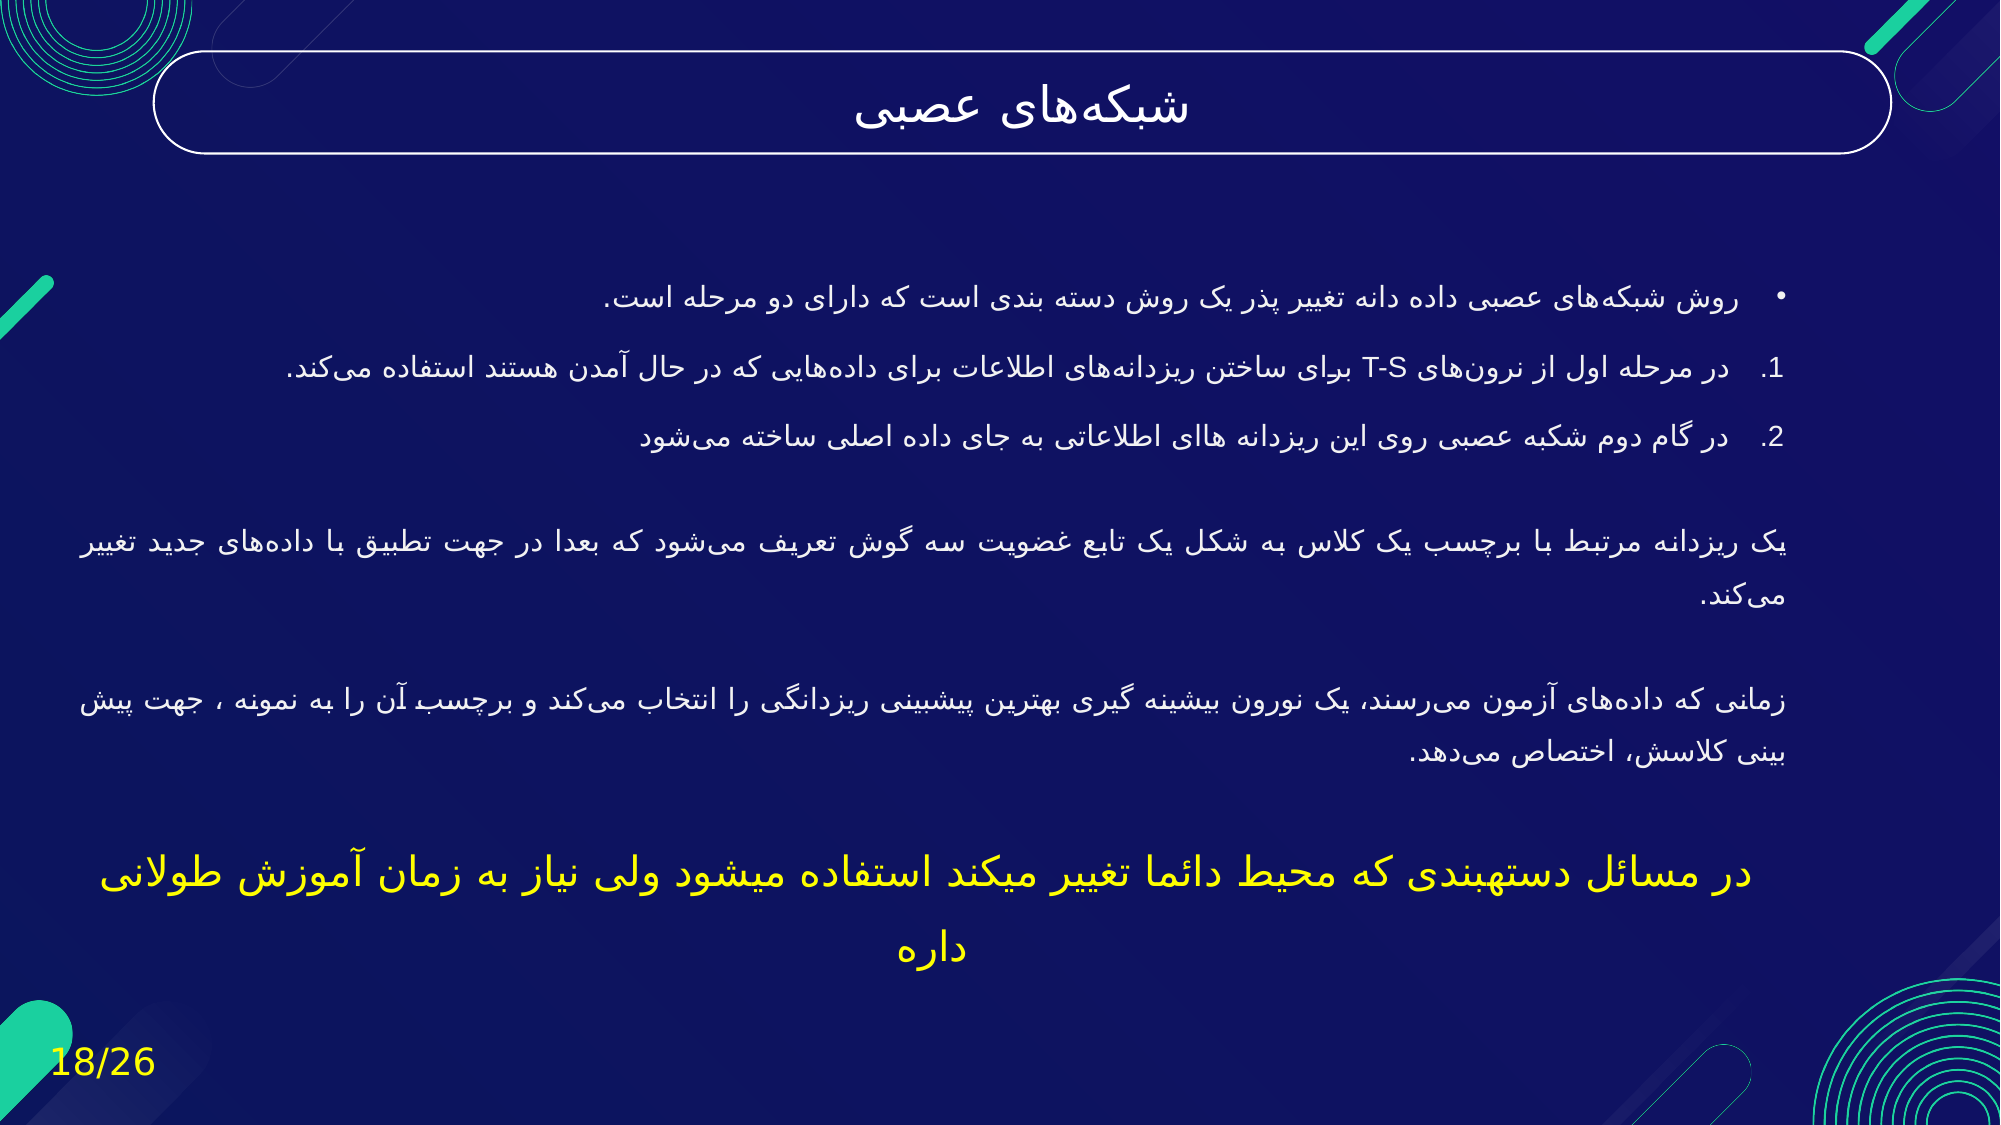

شبکه‌های عصبی
روش شبکه‌های عصبی داده دانه تغییر پذر یک روش دسته بندی است که دارای دو مرحله است.
در مرحله اول از نرون‌های T-S برای ساختن ریزدانه‌های اطلاعات برای داده‌هایی که در حال آمدن هستند استفاده می‌کند.
در گام دوم شکبه عصبی روی این ریزدانه هاای اطلاعاتی به جای داده اصلی ساخته می‌شود

یک ریزدانه مرتبط با برچسب یک کلاس به شکل یک تابع غضویت سه گوش تعریف می‌شود که بعدا در جهت تطبیق با داده‌های جدید تغییر می‌کند.

زمانی که داده‌های آزمون می‌رسند، یک نورون بیشینه گیری بهترین پیشبینی ریزدانگی را انتخاب می‌کند و برچسب آن را به نمونه ، جهت پیش بینی کلاسش، اختصاص می‌دهد.

 در مسائل دسته‎بندی که محیط دائما تغییر می‎کند استفاده می‎شود ولی نیاز به زمان آموزش طولانی داره
18/26